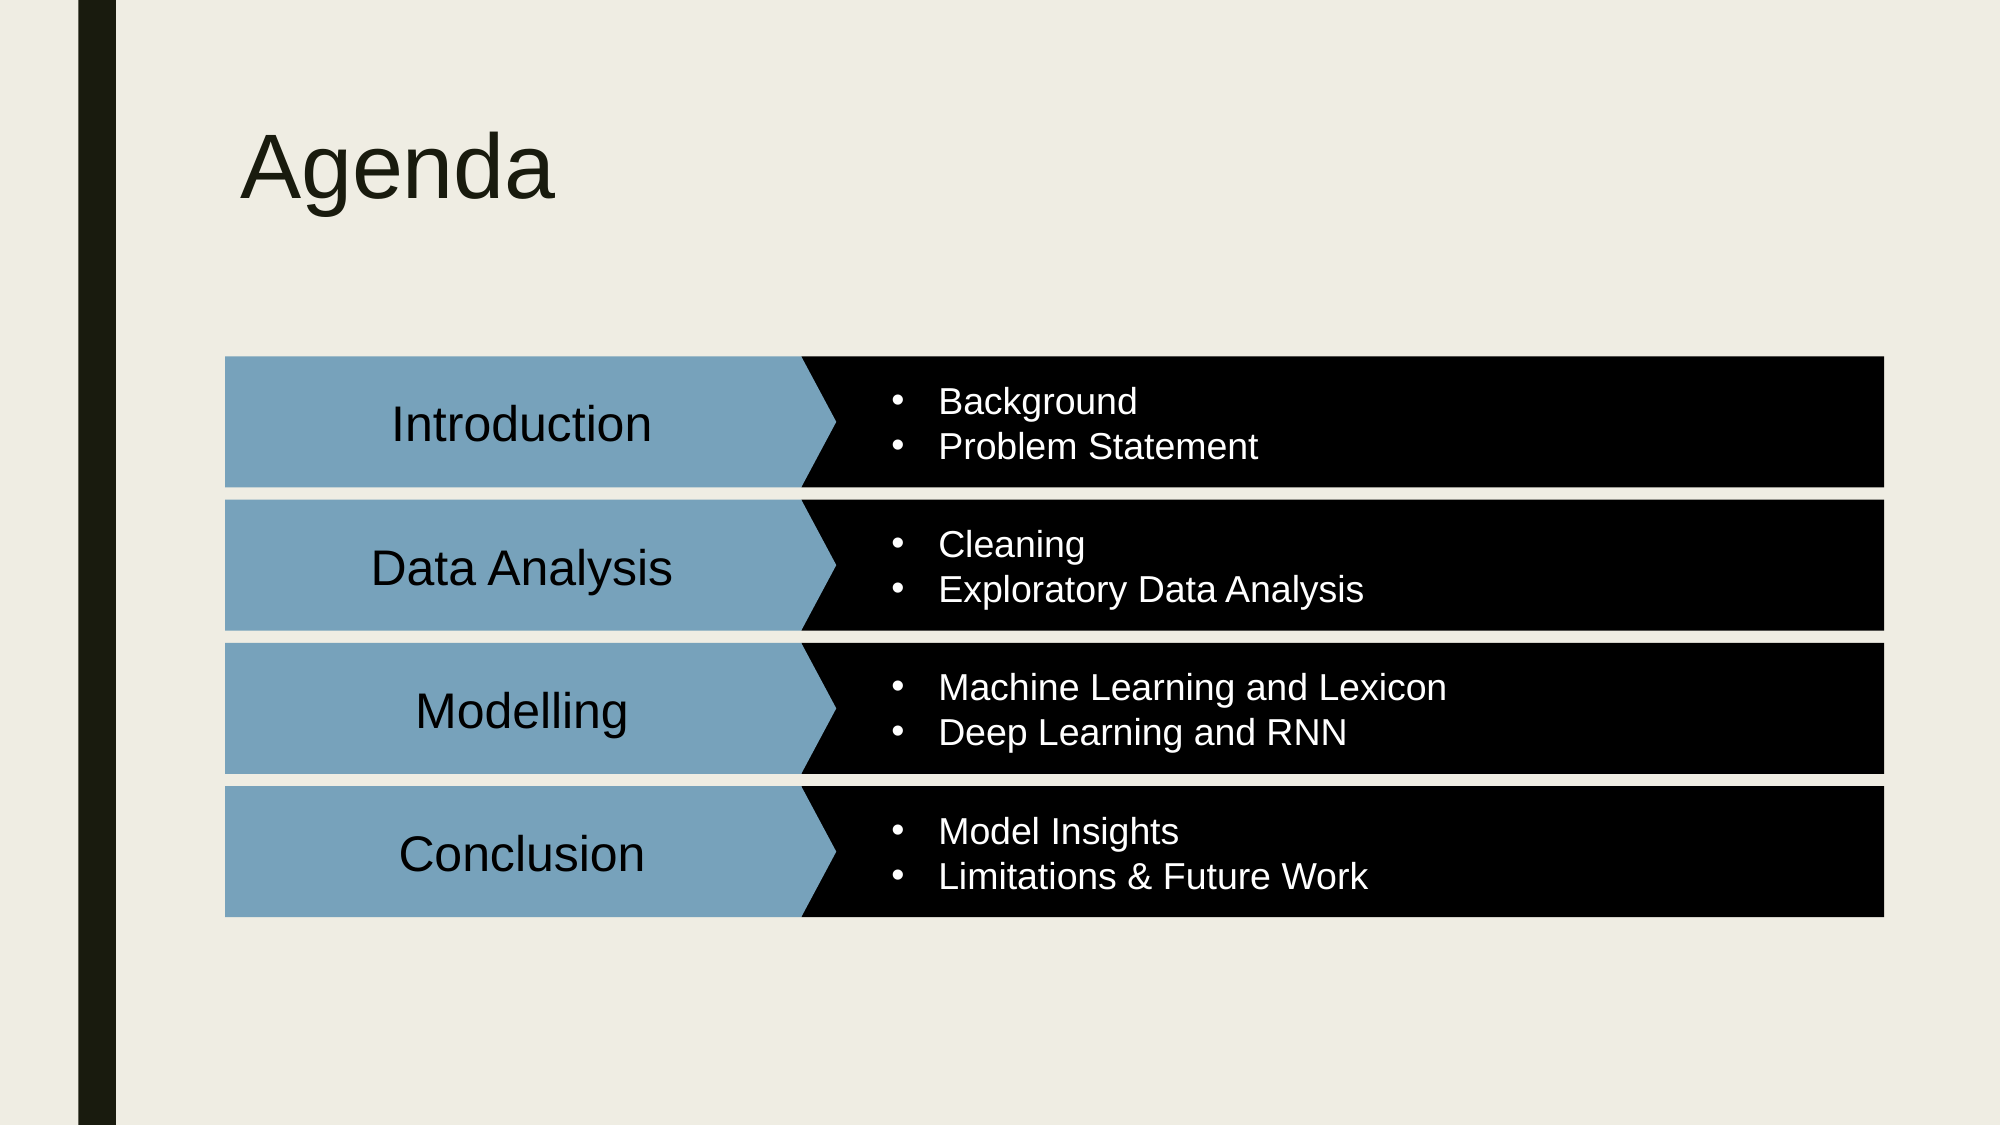

# Agenda
Background
Problem Statement
Introduction
Data Analysis
Cleaning
Exploratory Data Analysis
Modelling
Machine Learning and Lexicon
Deep Learning and RNN
Conclusion
Model Insights
Limitations & Future Work